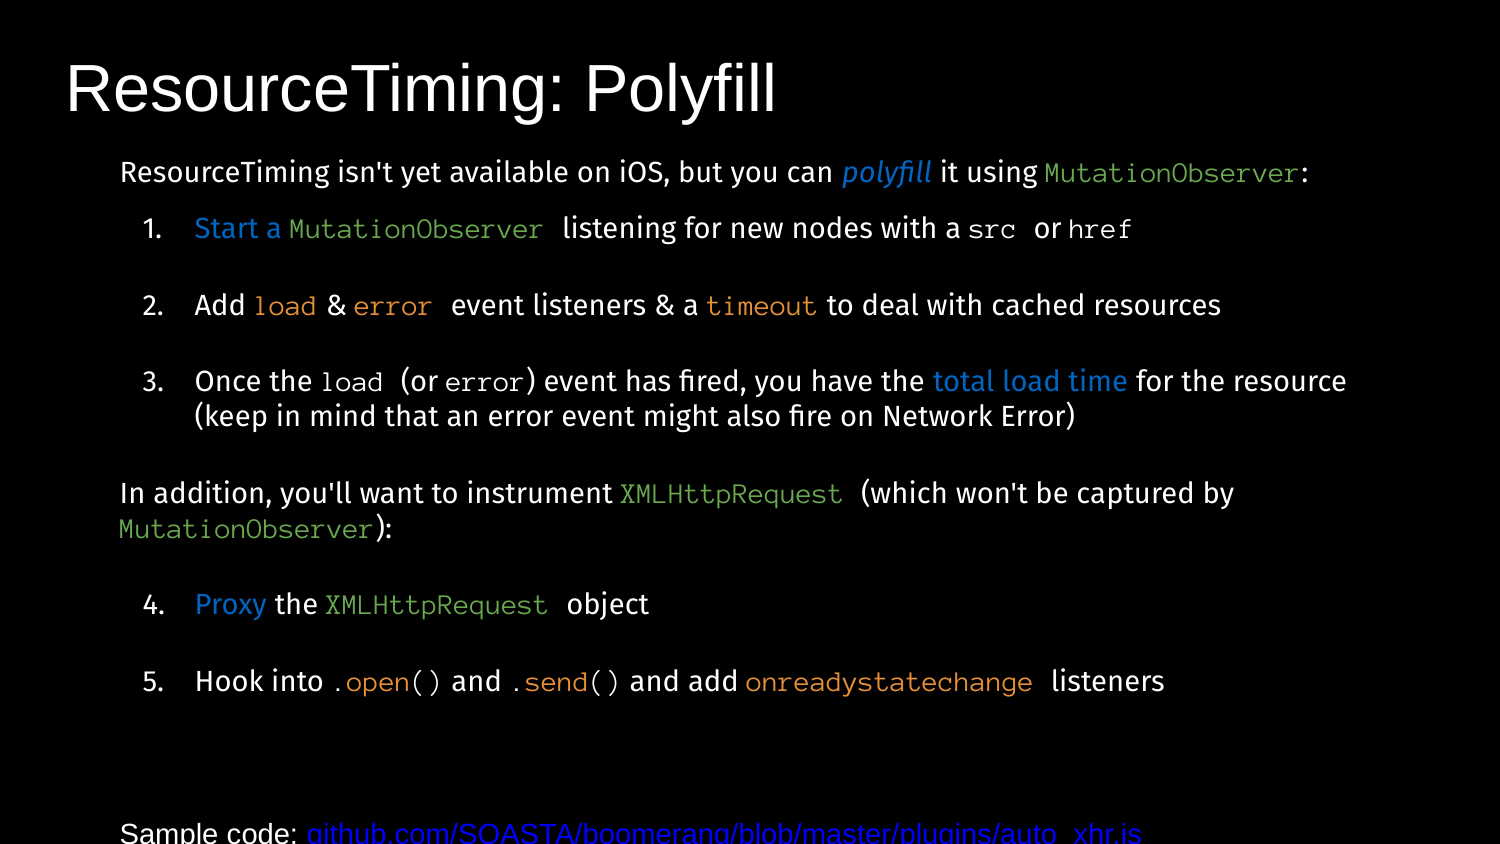

# ResourceTiming: Polyfill
ResourceTiming isn't yet available on iOS, but you can polyfill it using MutationObserver:
Start a MutationObserver listening for new nodes with a src or href
Add load & error event listeners & a timeout to deal with cached resources
Once the load (or error) event has fired, you have the total load time for the resource
(keep in mind that an error event might also fire on Network Error)
In addition, you'll want to instrument XMLHttpRequest (which won't be captured by MutationObserver):
Proxy the XMLHttpRequest object
Hook into .open() and .send() and add onreadystatechange listeners

Sample code: github.com/SOASTA/boomerang/blob/master/plugins/auto_xhr.js
Note: This doesn't give you detailed information such as DNS & TCP timings